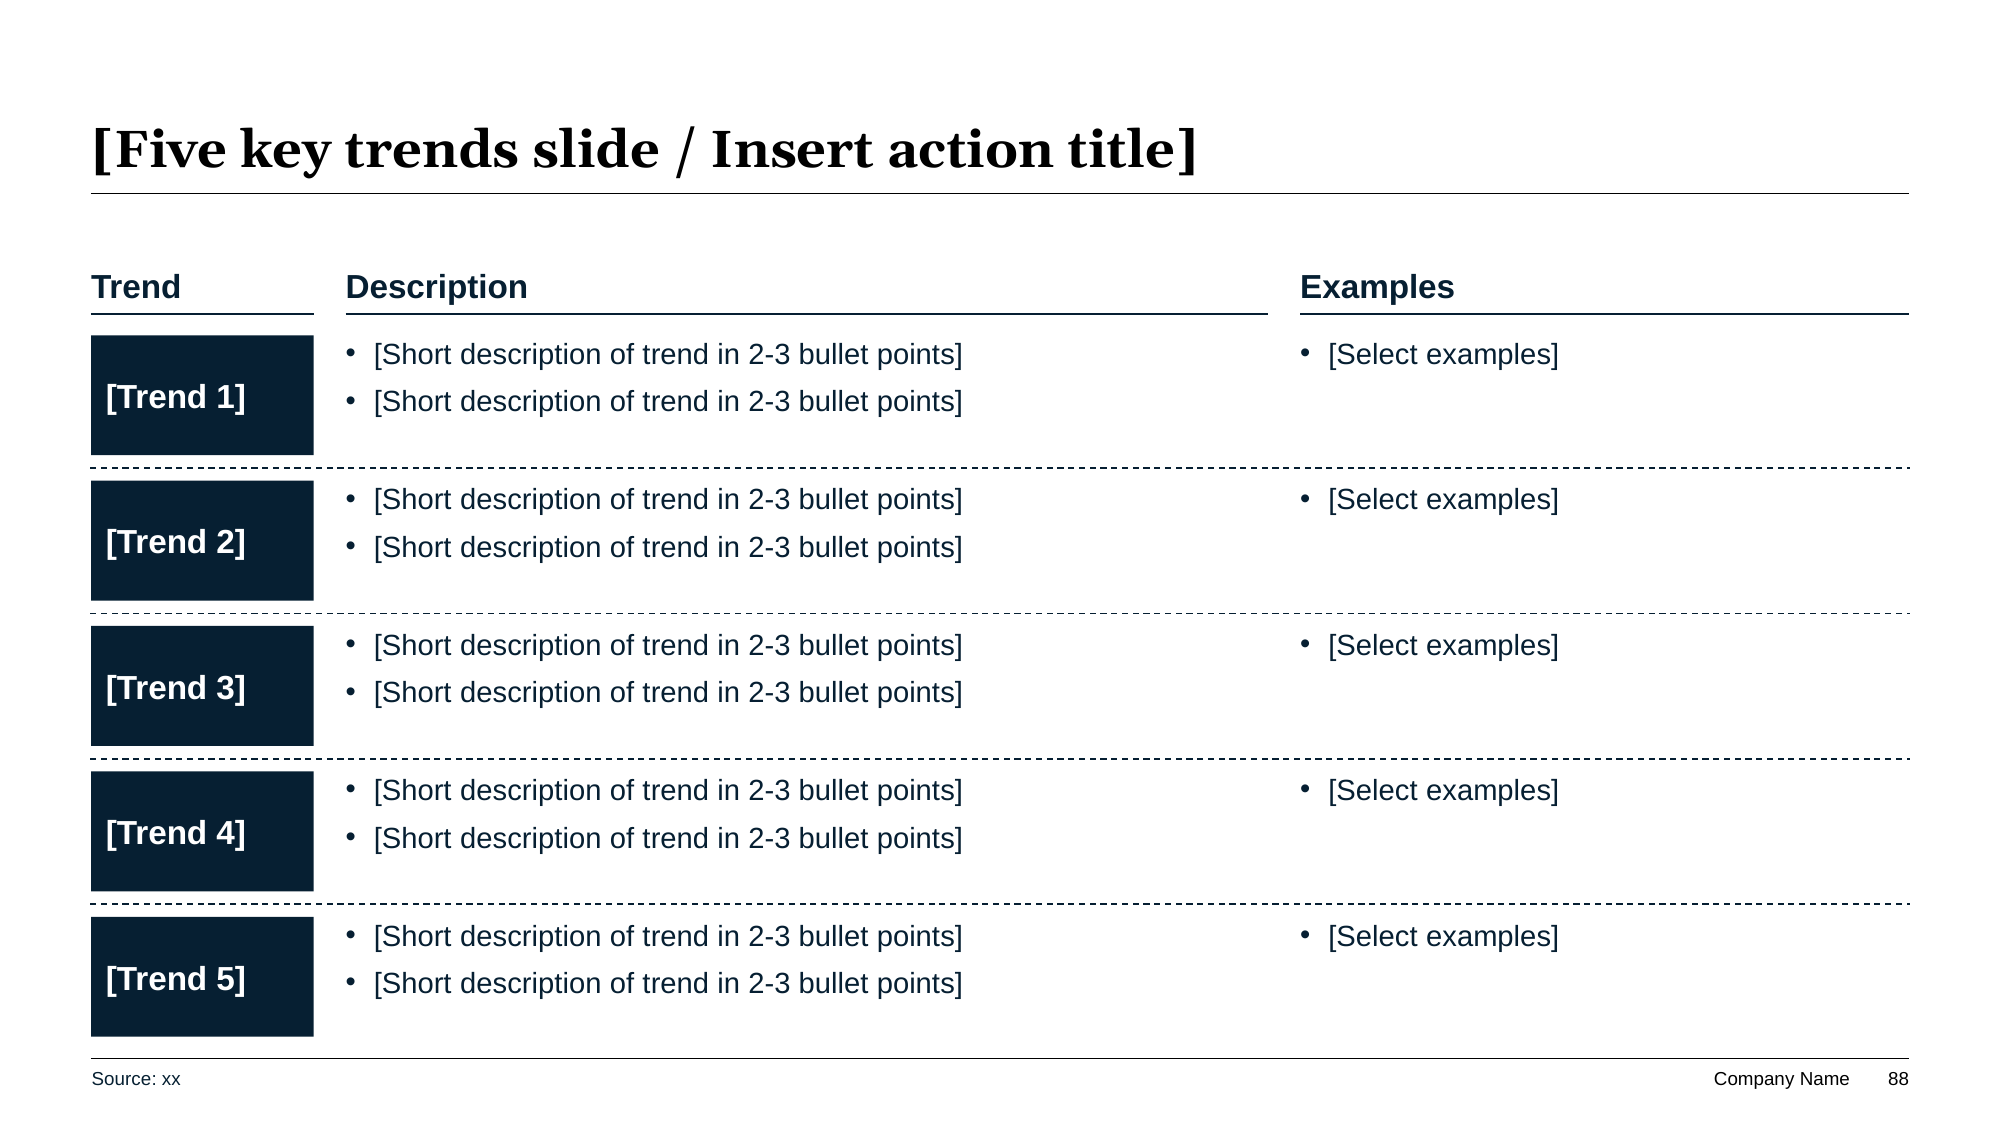

# [Five key trends slide / Insert action title]
Trend
Description
Examples
[Trend 1]
[Short description of trend in 2-3 bullet points]
[Short description of trend in 2-3 bullet points]
[Select examples]
[Trend 2]
[Short description of trend in 2-3 bullet points]
[Short description of trend in 2-3 bullet points]
[Select examples]
[Trend 3]
[Short description of trend in 2-3 bullet points]
[Short description of trend in 2-3 bullet points]
[Select examples]
[Trend 4]
[Select examples]
[Short description of trend in 2-3 bullet points]
[Short description of trend in 2-3 bullet points]
[Trend 5]
[Short description of trend in 2-3 bullet points]
[Short description of trend in 2-3 bullet points]
[Select examples]
Source: xx